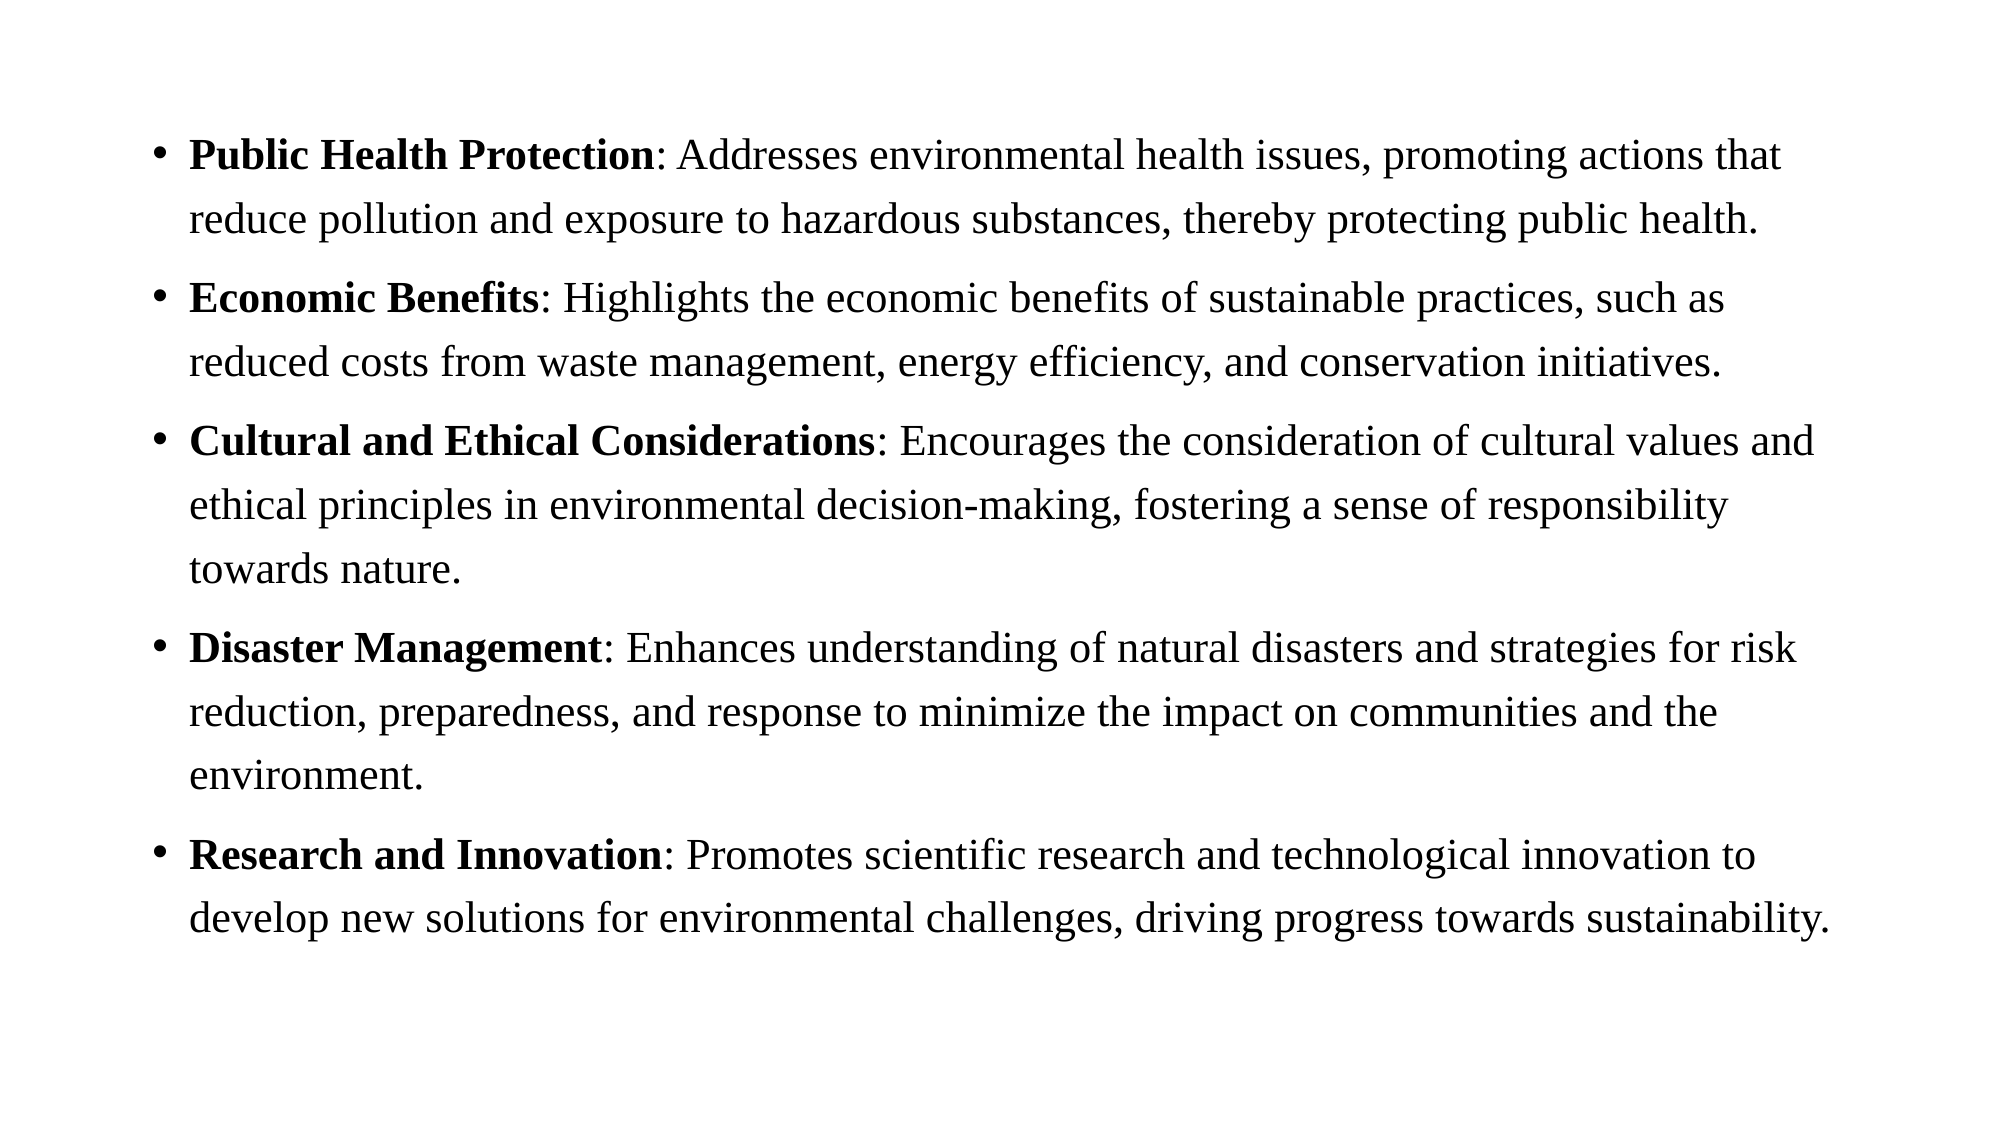

Public Health Protection: Addresses environmental health issues, promoting actions that reduce pollution and exposure to hazardous substances, thereby protecting public health.
Economic Benefits: Highlights the economic benefits of sustainable practices, such as reduced costs from waste management, energy efficiency, and conservation initiatives.
Cultural and Ethical Considerations: Encourages the consideration of cultural values and ethical principles in environmental decision-making, fostering a sense of responsibility towards nature.
Disaster Management: Enhances understanding of natural disasters and strategies for risk reduction, preparedness, and response to minimize the impact on communities and the environment.
Research and Innovation: Promotes scientific research and technological innovation to develop new solutions for environmental challenges, driving progress towards sustainability.